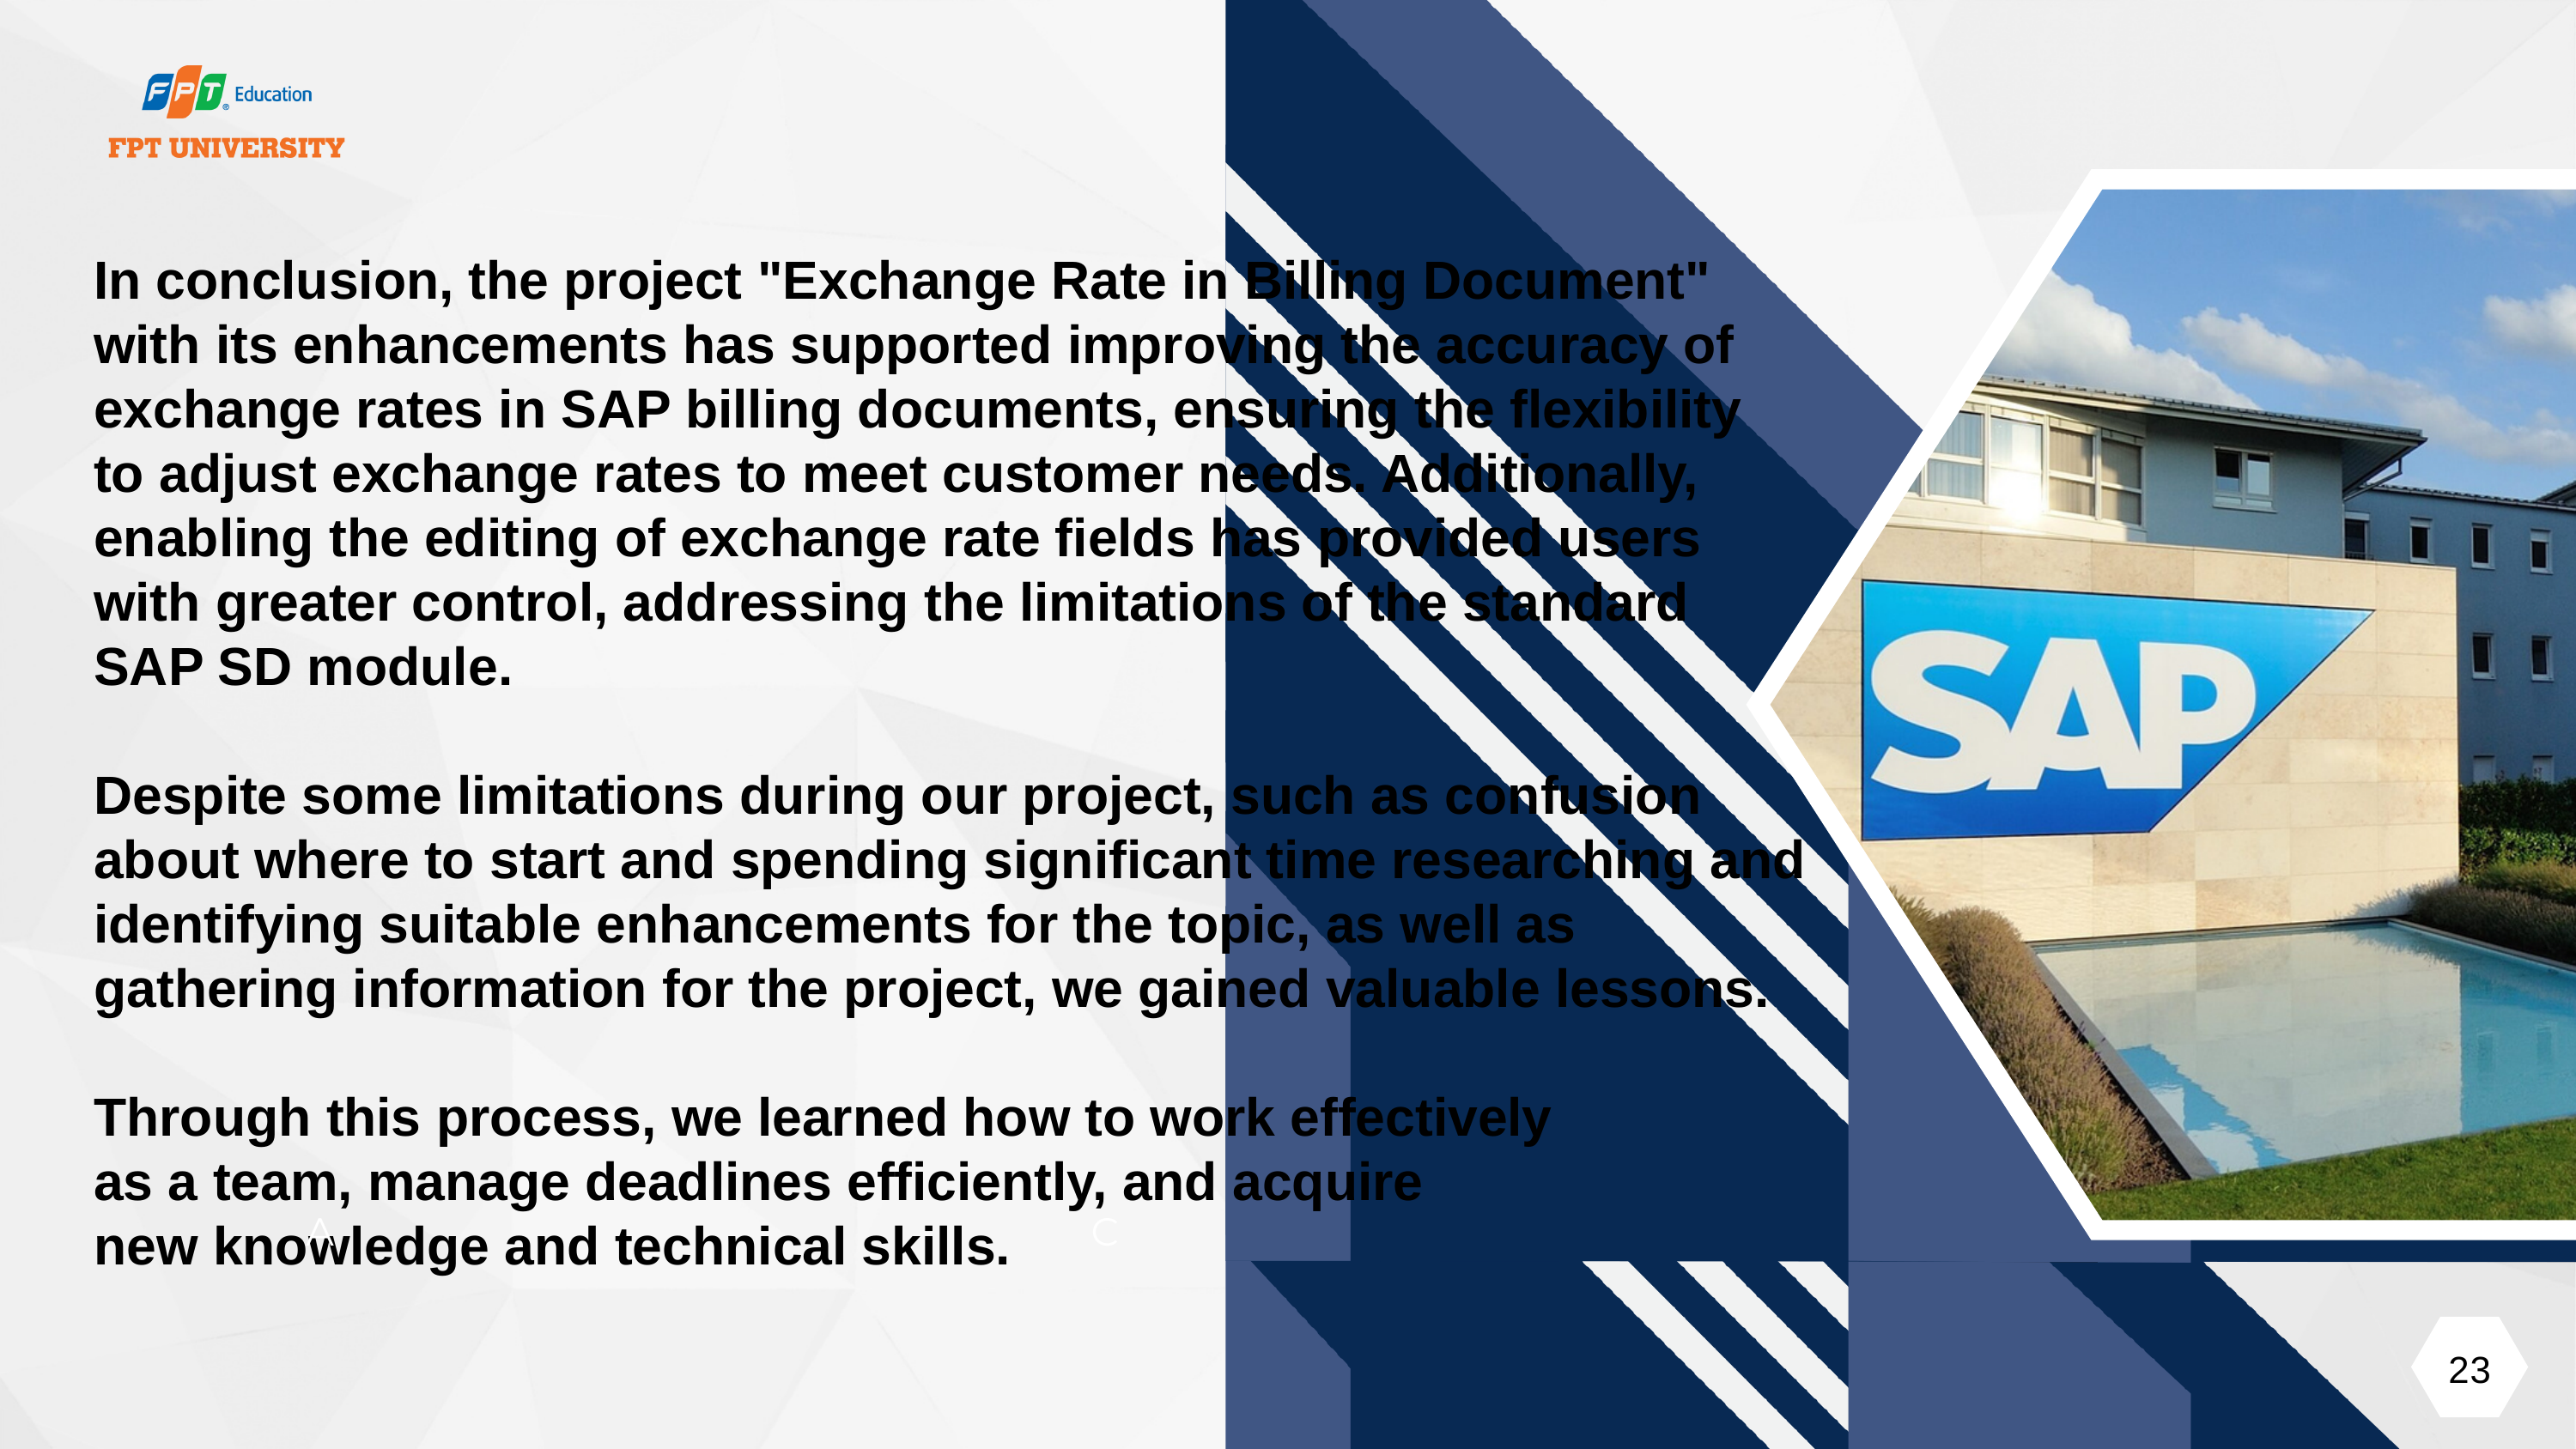

In conclusion, the project "Exchange Rate in Billing Document" with its enhancements has supported improving the accuracy of exchange rates in SAP billing documents, ensuring the flexibility to adjust exchange rates to meet customer needs. Additionally, enabling the editing of exchange rate fields has provided users with greater control, addressing the limitations of the standard SAP SD module.

Despite some limitations during our project, such as confusion about where to start and spending significant time researching and identifying suitable enhancements for the topic, as well as gathering information for the project, we gained valuable lessons.

Through this process, we learned how to work effectively
as a team, manage deadlines efficiently, and acquire
new knowledge and technical skills.
A
C

23